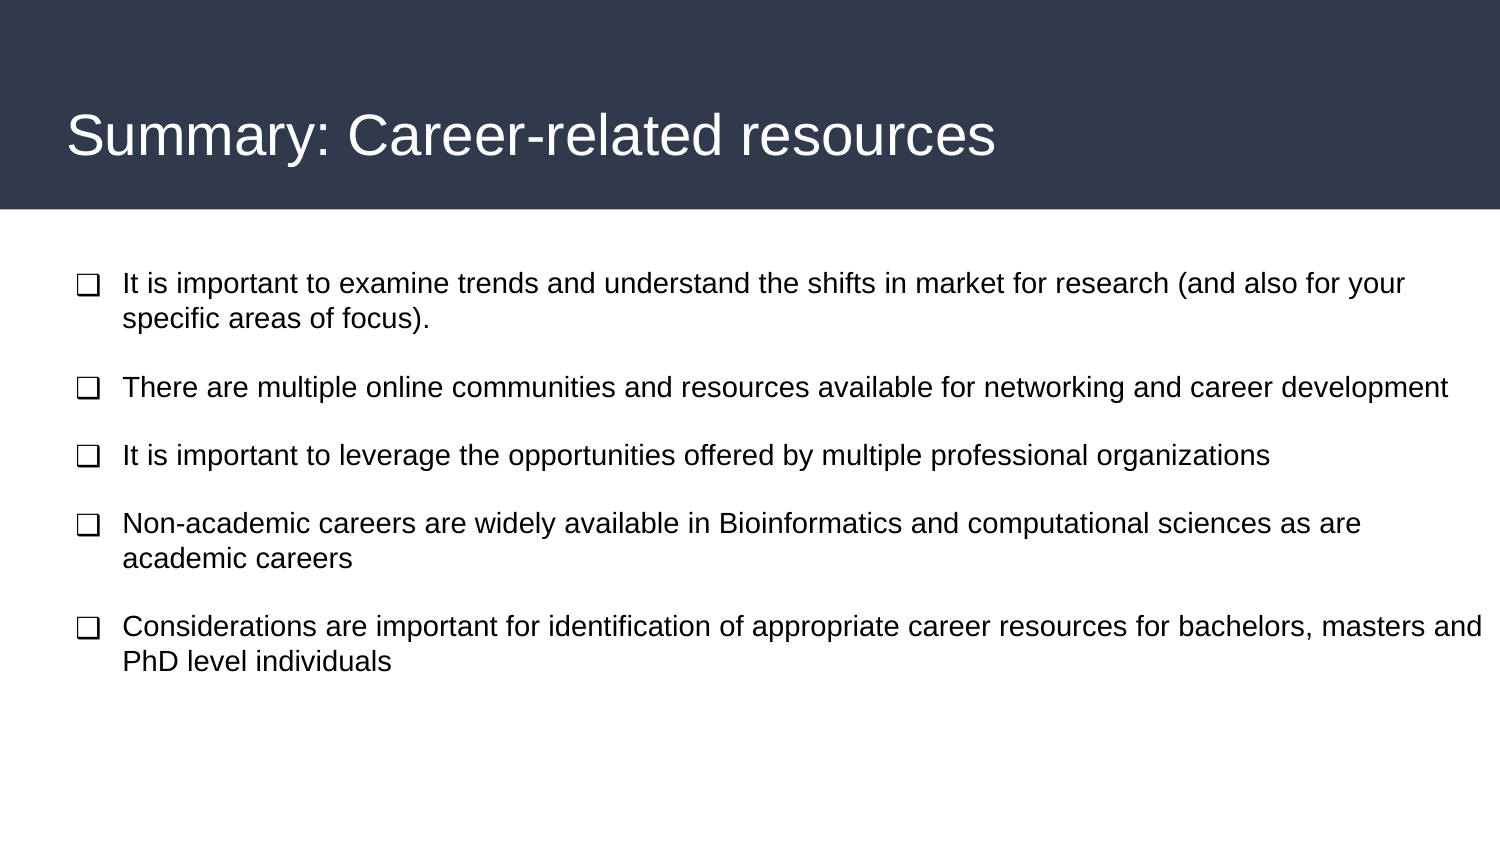

# Summary: Career-related resources
It is important to examine trends and understand the shifts in market for research (and also for your specific areas of focus).
There are multiple online communities and resources available for networking and career development
It is important to leverage the opportunities offered by multiple professional organizations
Non-academic careers are widely available in Bioinformatics and computational sciences as are academic careers
Considerations are important for identification of appropriate career resources for bachelors, masters and PhD level individuals